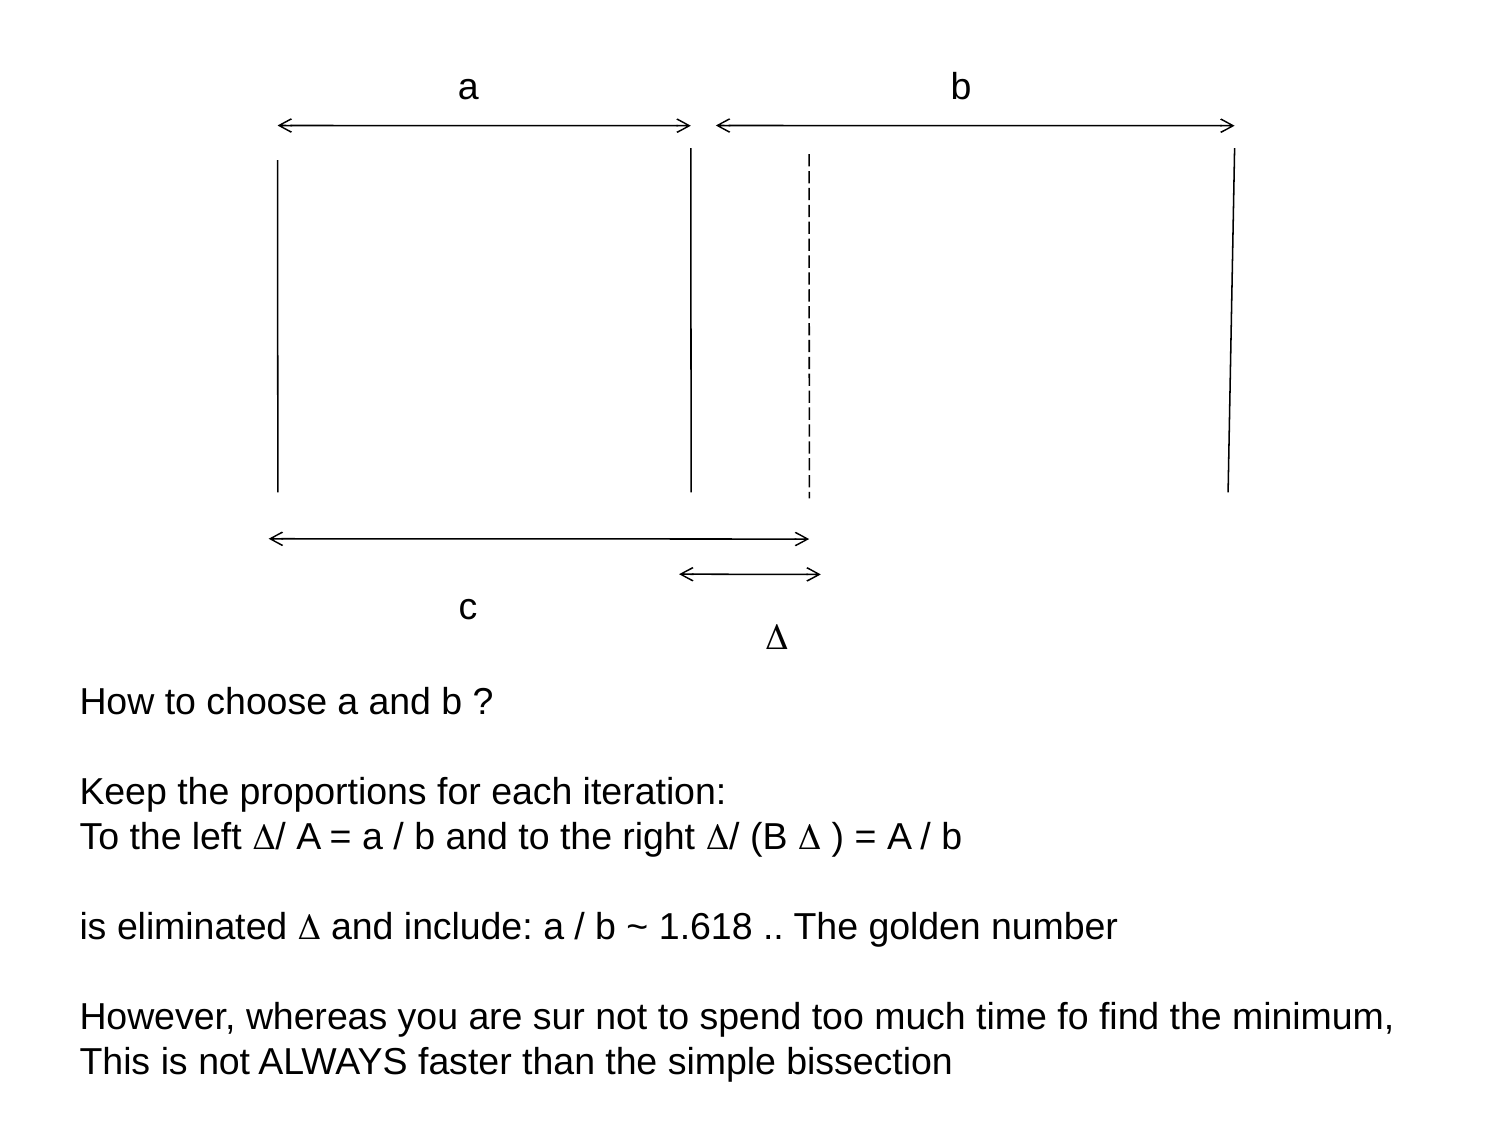

a
b

c
Δ
How to choose a and b ?

Keep the proportions for each iteration:
To the left Δ/ A = a / b and to the right Δ/ (B Δ ) = A / b

is eliminated Δ and include: a / b ~ 1.618 .. The golden number

However, whereas you are sur not to spend too much time fo find the minimum,
This is not ALWAYS faster than the simple bissection